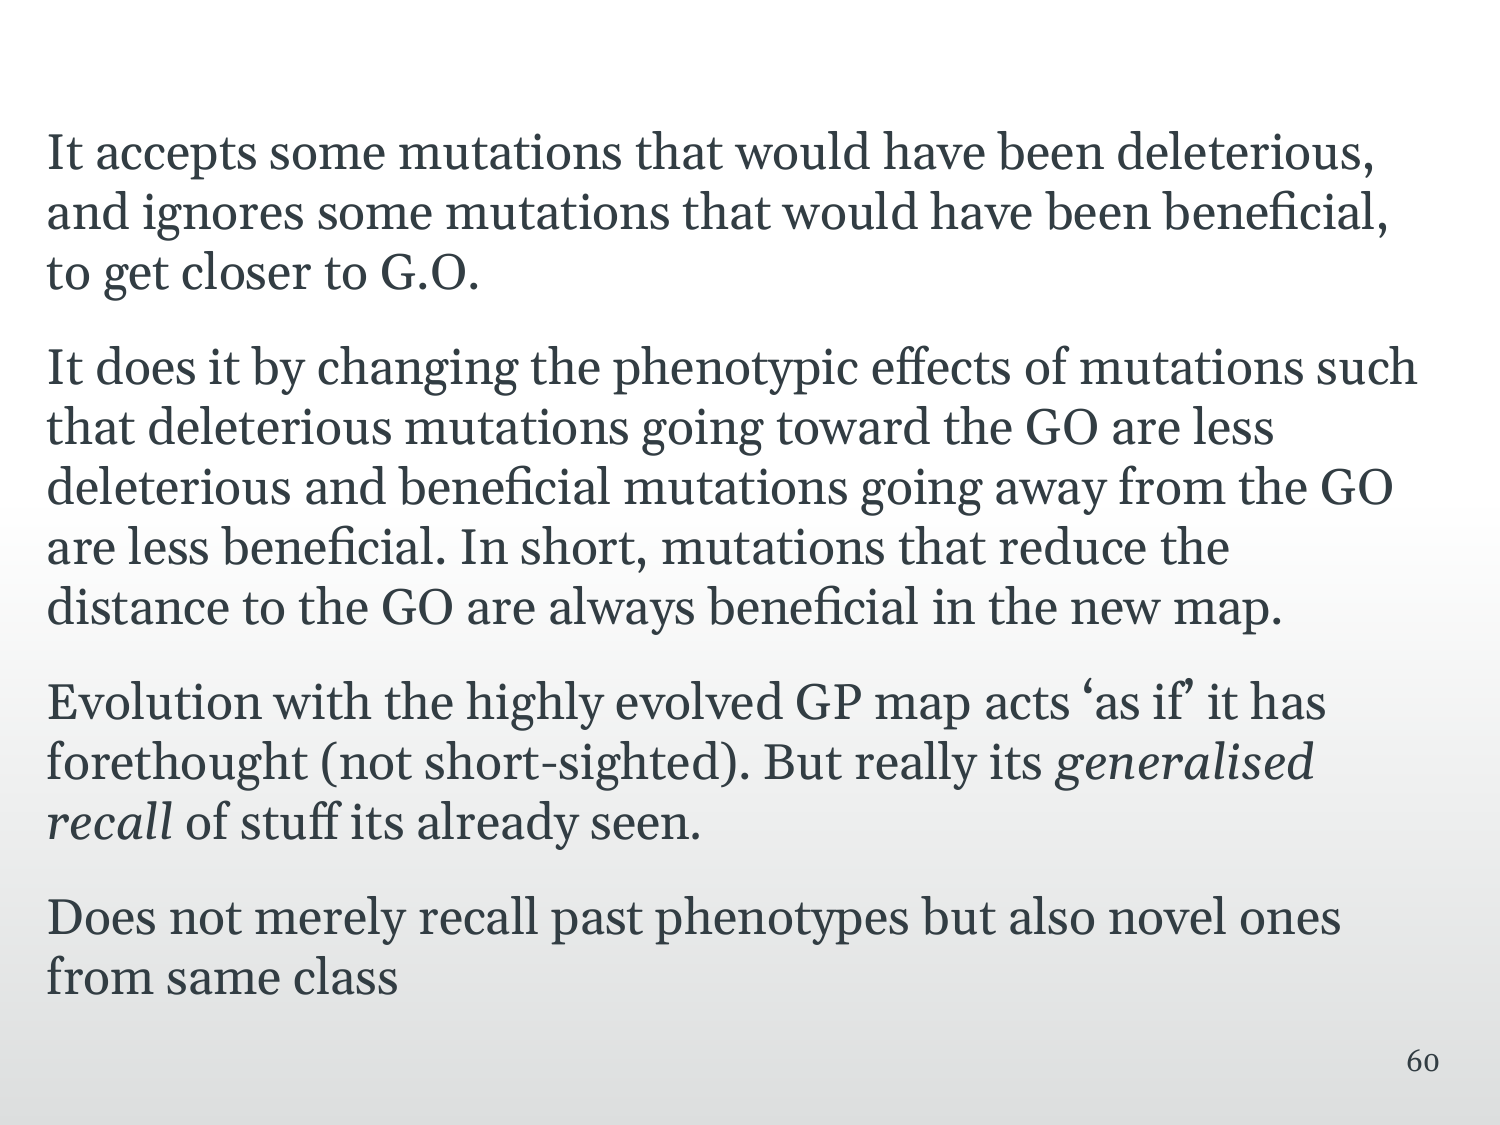

It accepts some mutations that would have been deleterious, and ignores some mutations that would have been beneficial, to get closer to G.O.
It does it by changing the phenotypic effects of mutations such that deleterious mutations going toward the GO are less deleterious and beneficial mutations going away from the GO are less beneficial. In short, mutations that reduce the distance to the GO are always beneficial in the new map.
Evolution with the highly evolved GP map acts ‘as if’ it has forethought (not short-sighted). But really its generalised recall of stuff its already seen.
Does not merely recall past phenotypes but also novel ones from same class
60